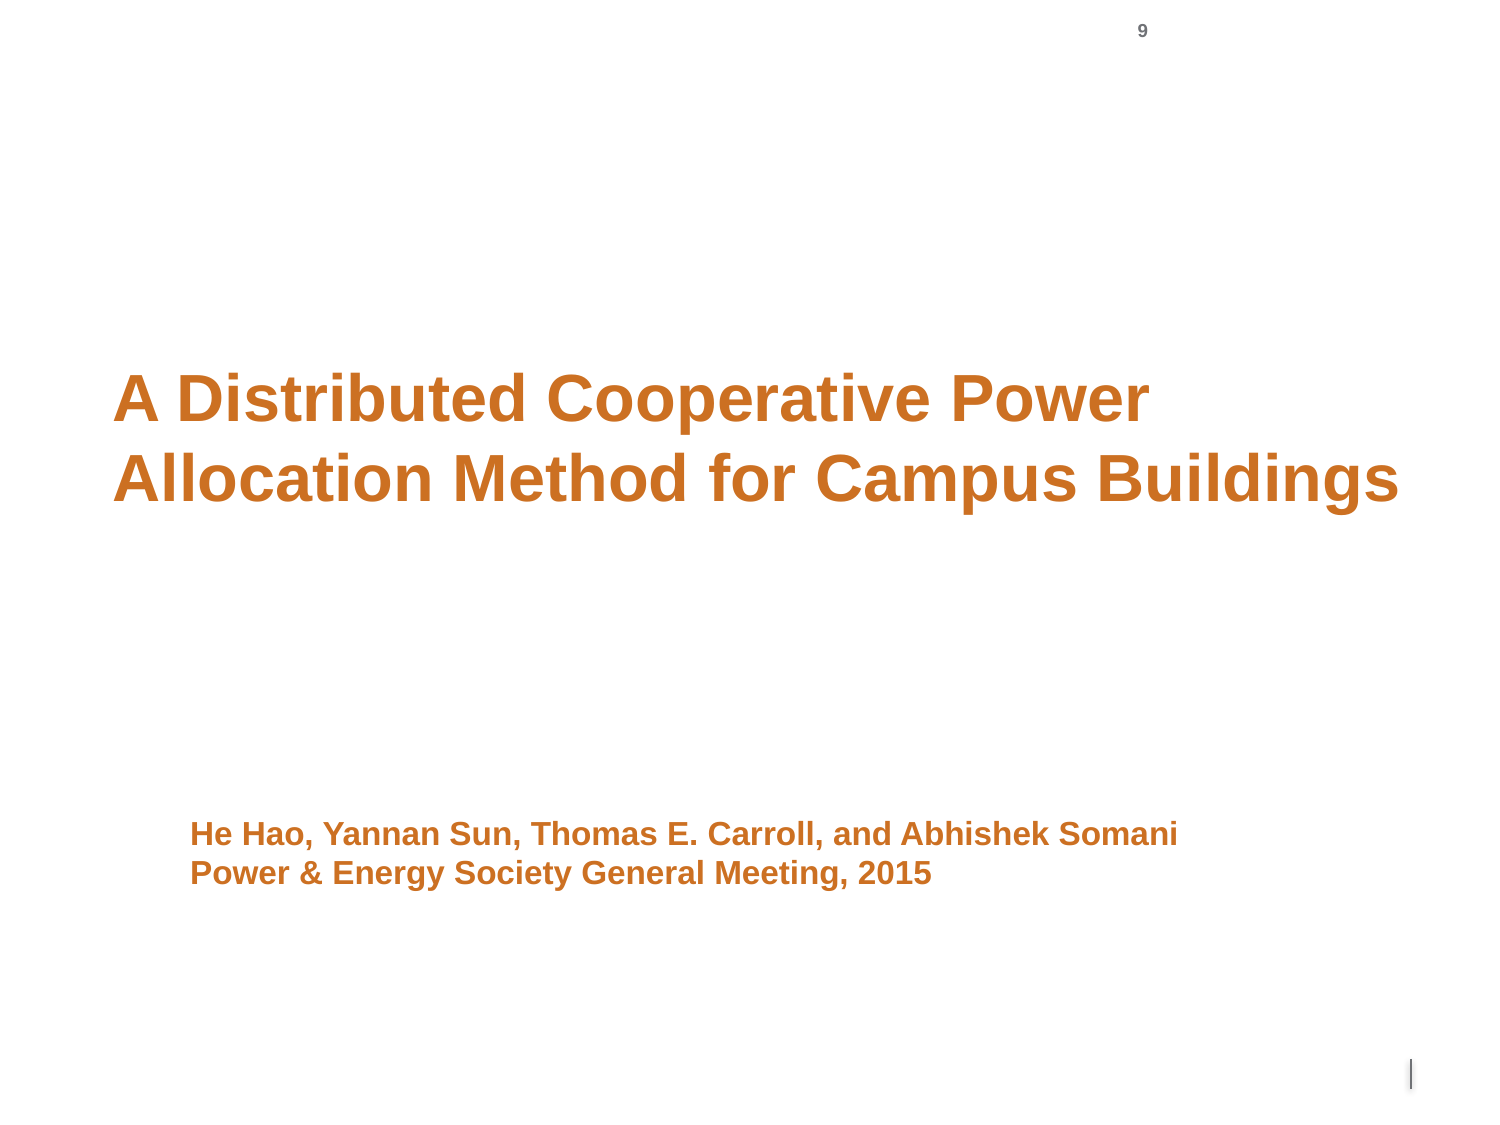

9
# A Distributed Cooperative Power Allocation Method for Campus Buildings
He Hao, Yannan Sun, Thomas E. Carroll, and Abhishek Somani
Power & Energy Society General Meeting, 2015